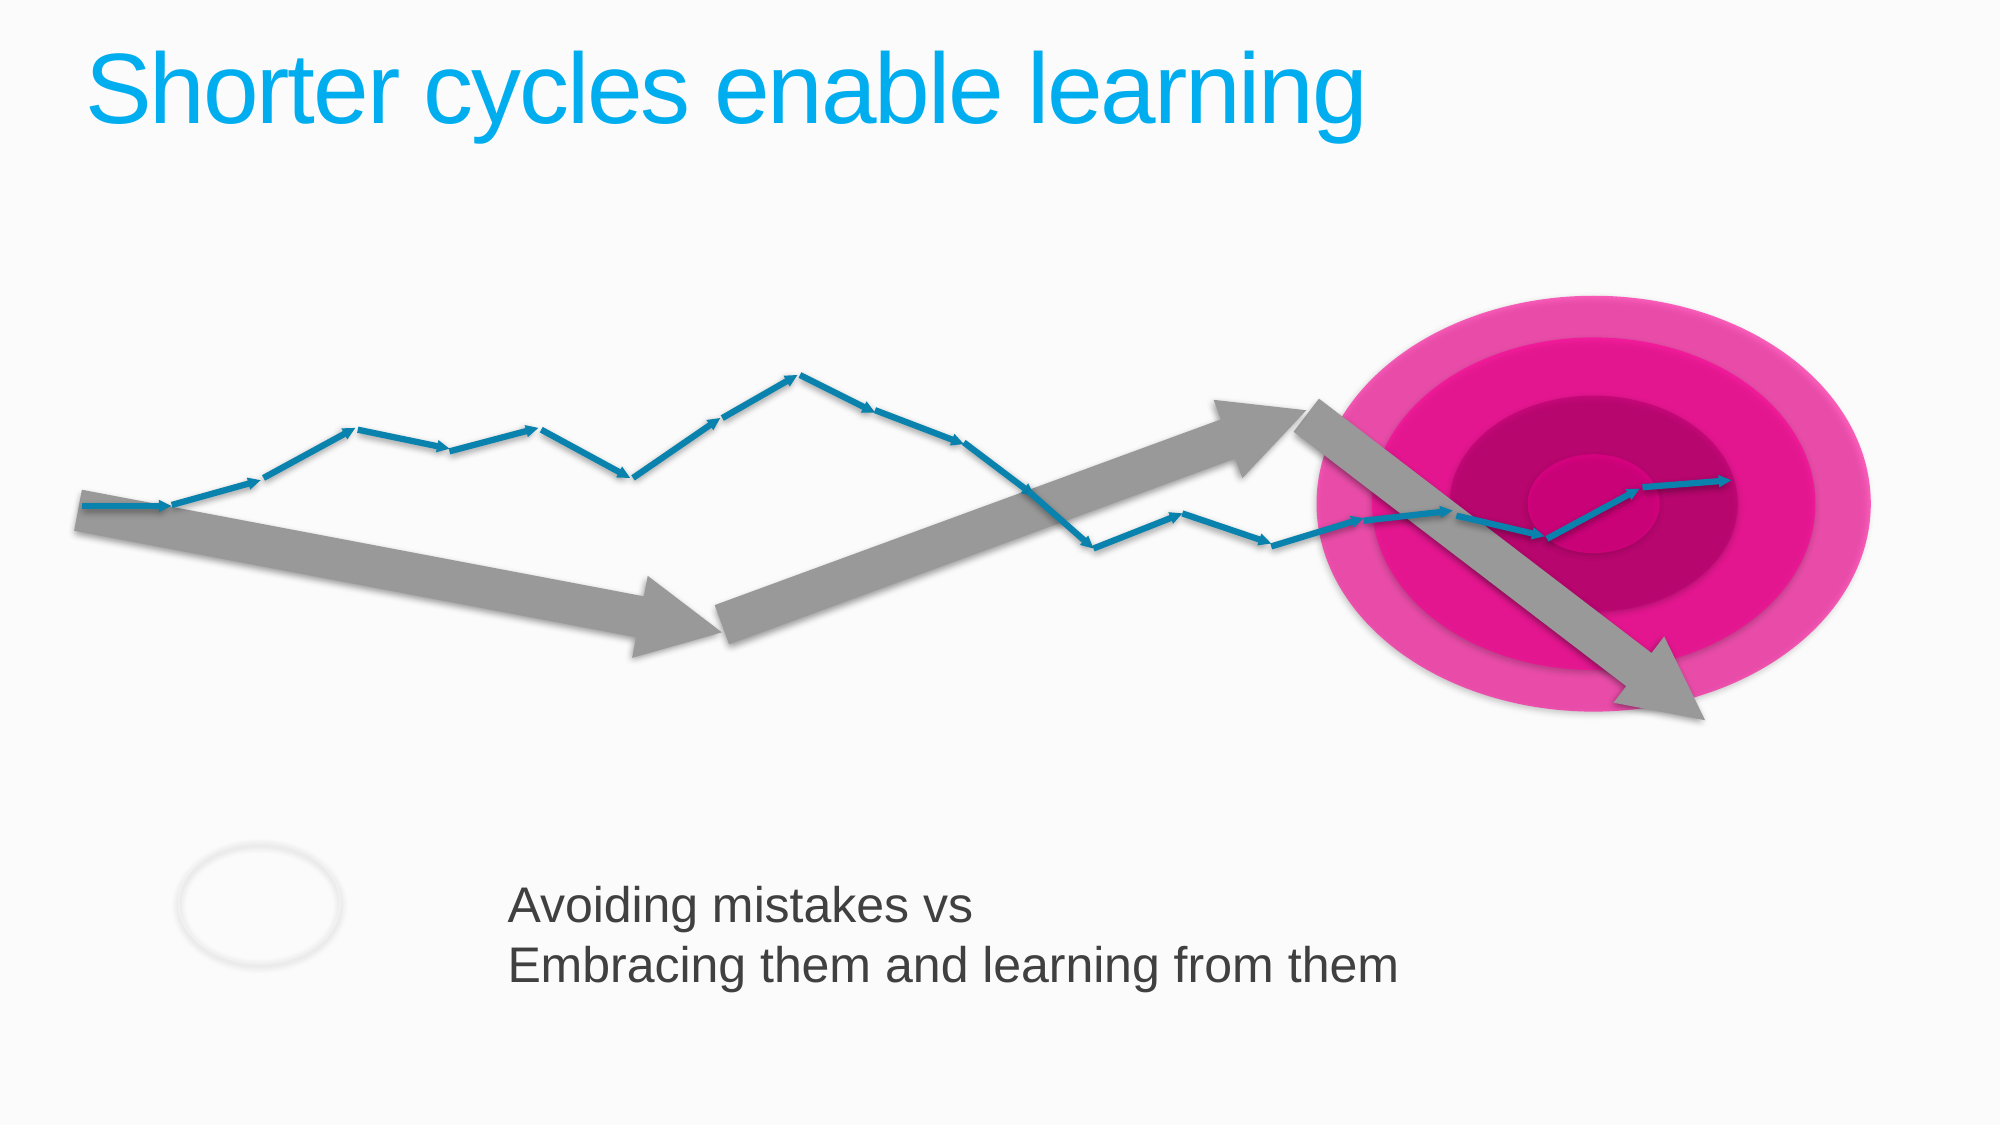

# Shorter cycles enable learning

Avoiding mistakes vs
Embracing them and learning from them